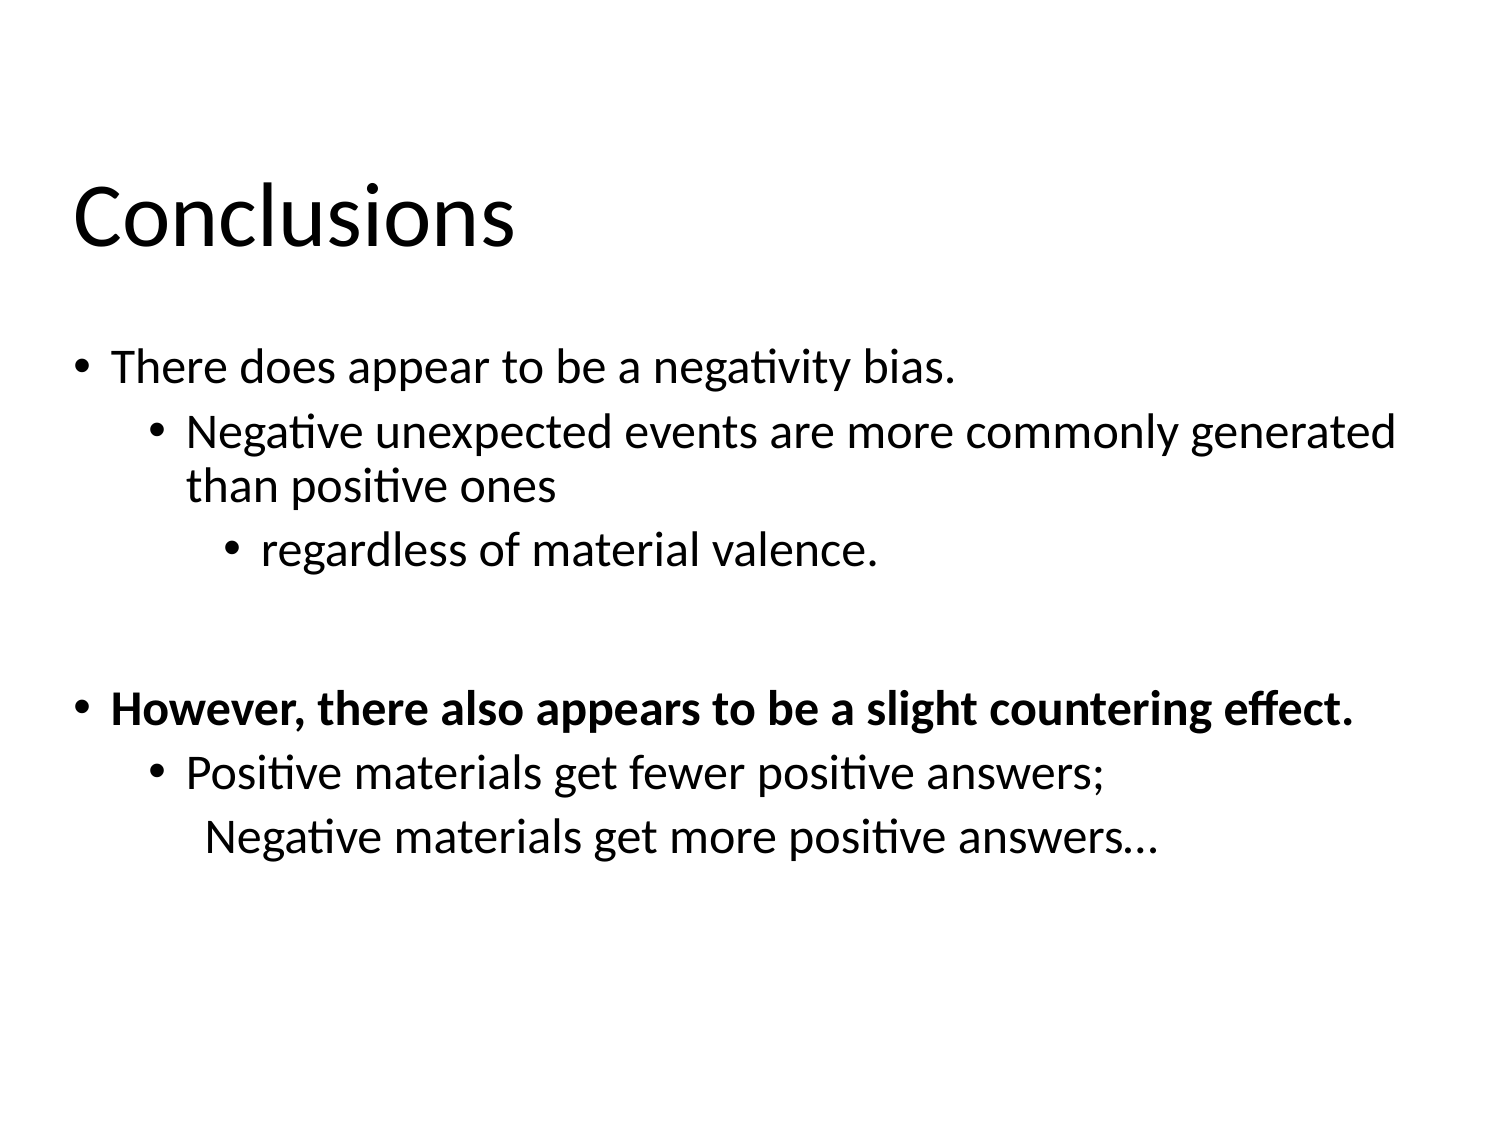

# Conclusions
There does appear to be a negativity bias.
Negative unexpected events are more commonly generated than positive ones
regardless of material valence.

However, there also appears to be a slight countering effect.
Positive materials get fewer positive answers;
     Negative materials get more positive answers…